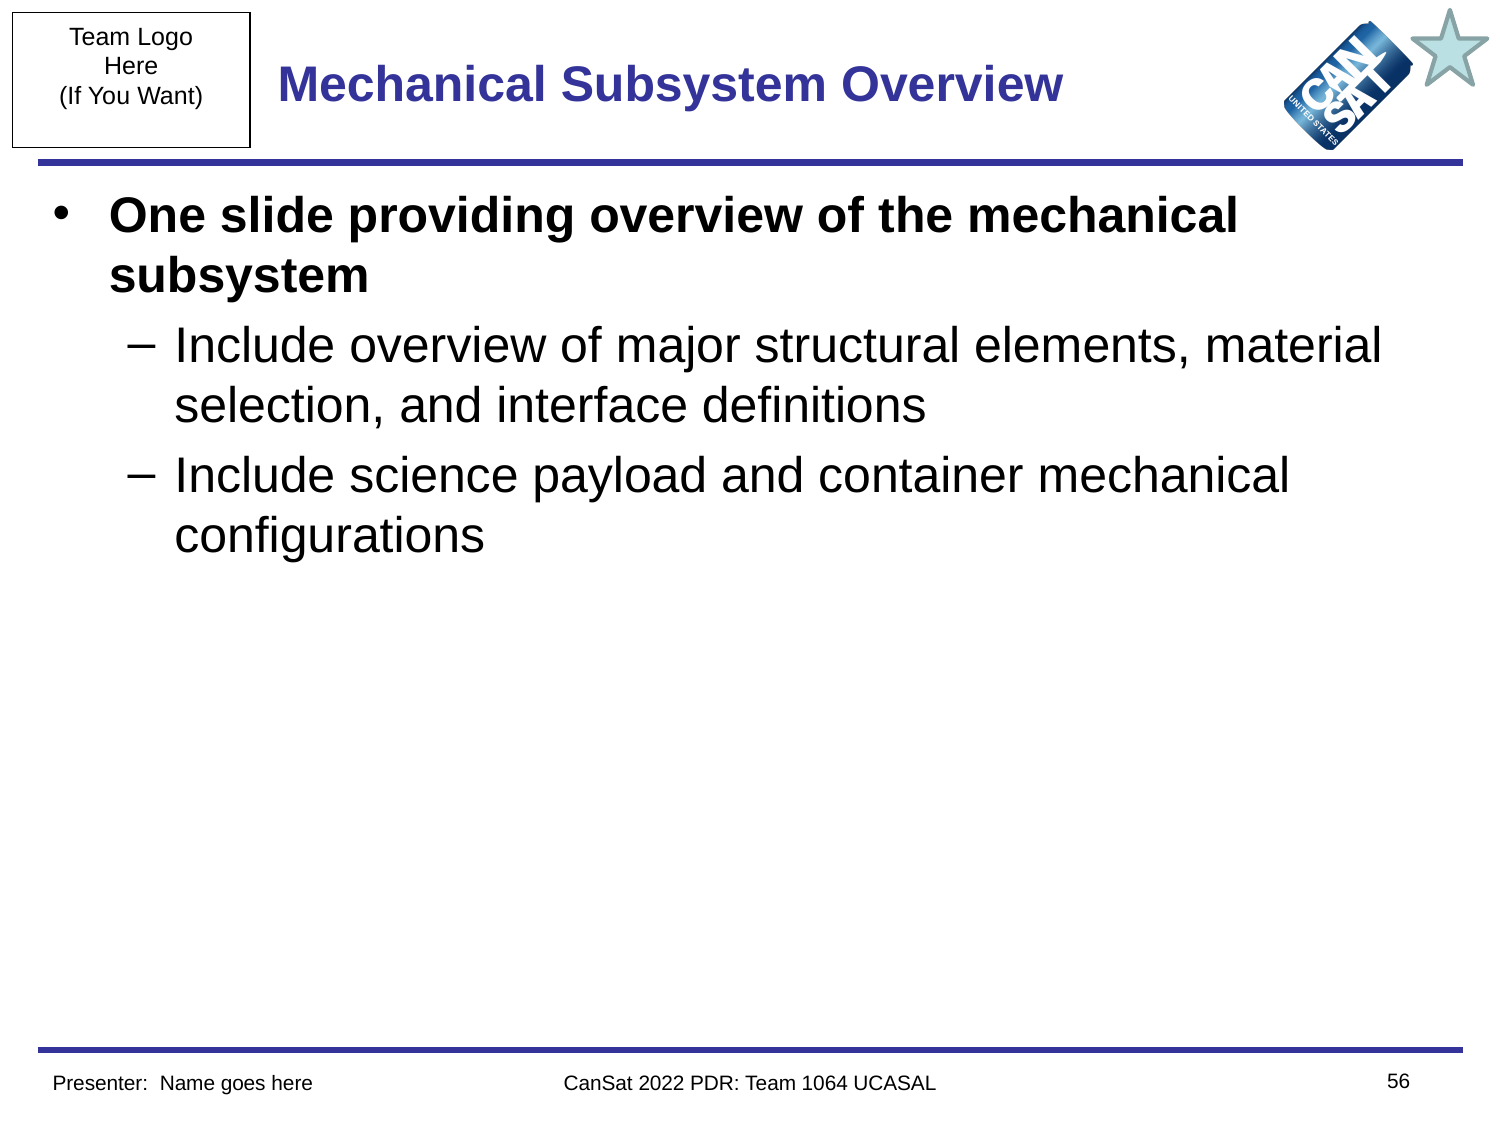

# Mechanical Subsystem Overview
One slide providing overview of the mechanical subsystem
Include overview of major structural elements, material selection, and interface definitions
Include science payload and container mechanical configurations
56
Presenter:  Name goes here
CanSat 2022 PDR: Team 1064 UCASAL